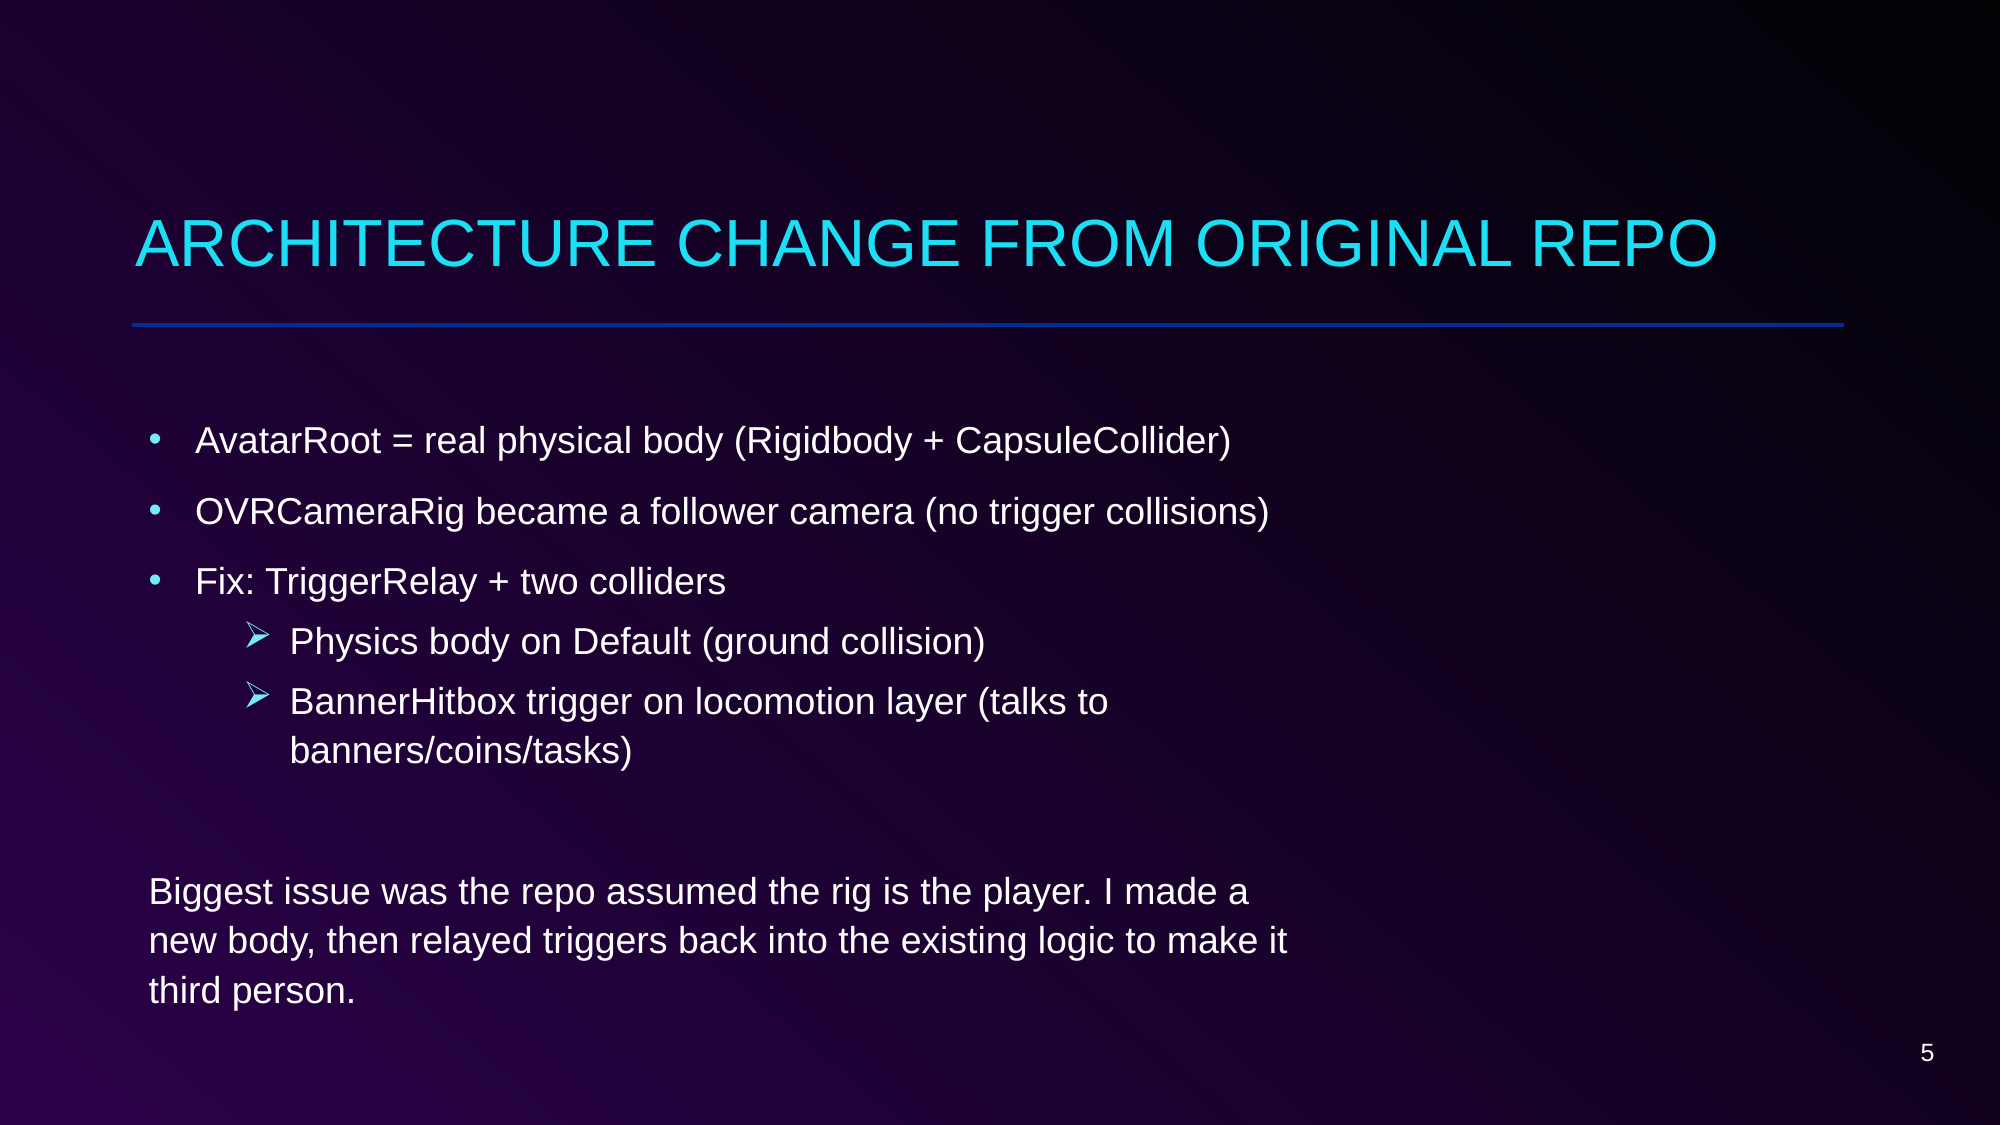

# Architecture change from original repo
AvatarRoot = real physical body (Rigidbody + CapsuleCollider)
OVRCameraRig became a follower camera (no trigger collisions)
Fix: TriggerRelay + two colliders
Physics body on Default (ground collision)
BannerHitbox trigger on locomotion layer (talks to	banners/coins/tasks)

Biggest issue was the repo assumed the rig is the player. I made a new body, then relayed triggers back into the existing logic to make it third person.
5